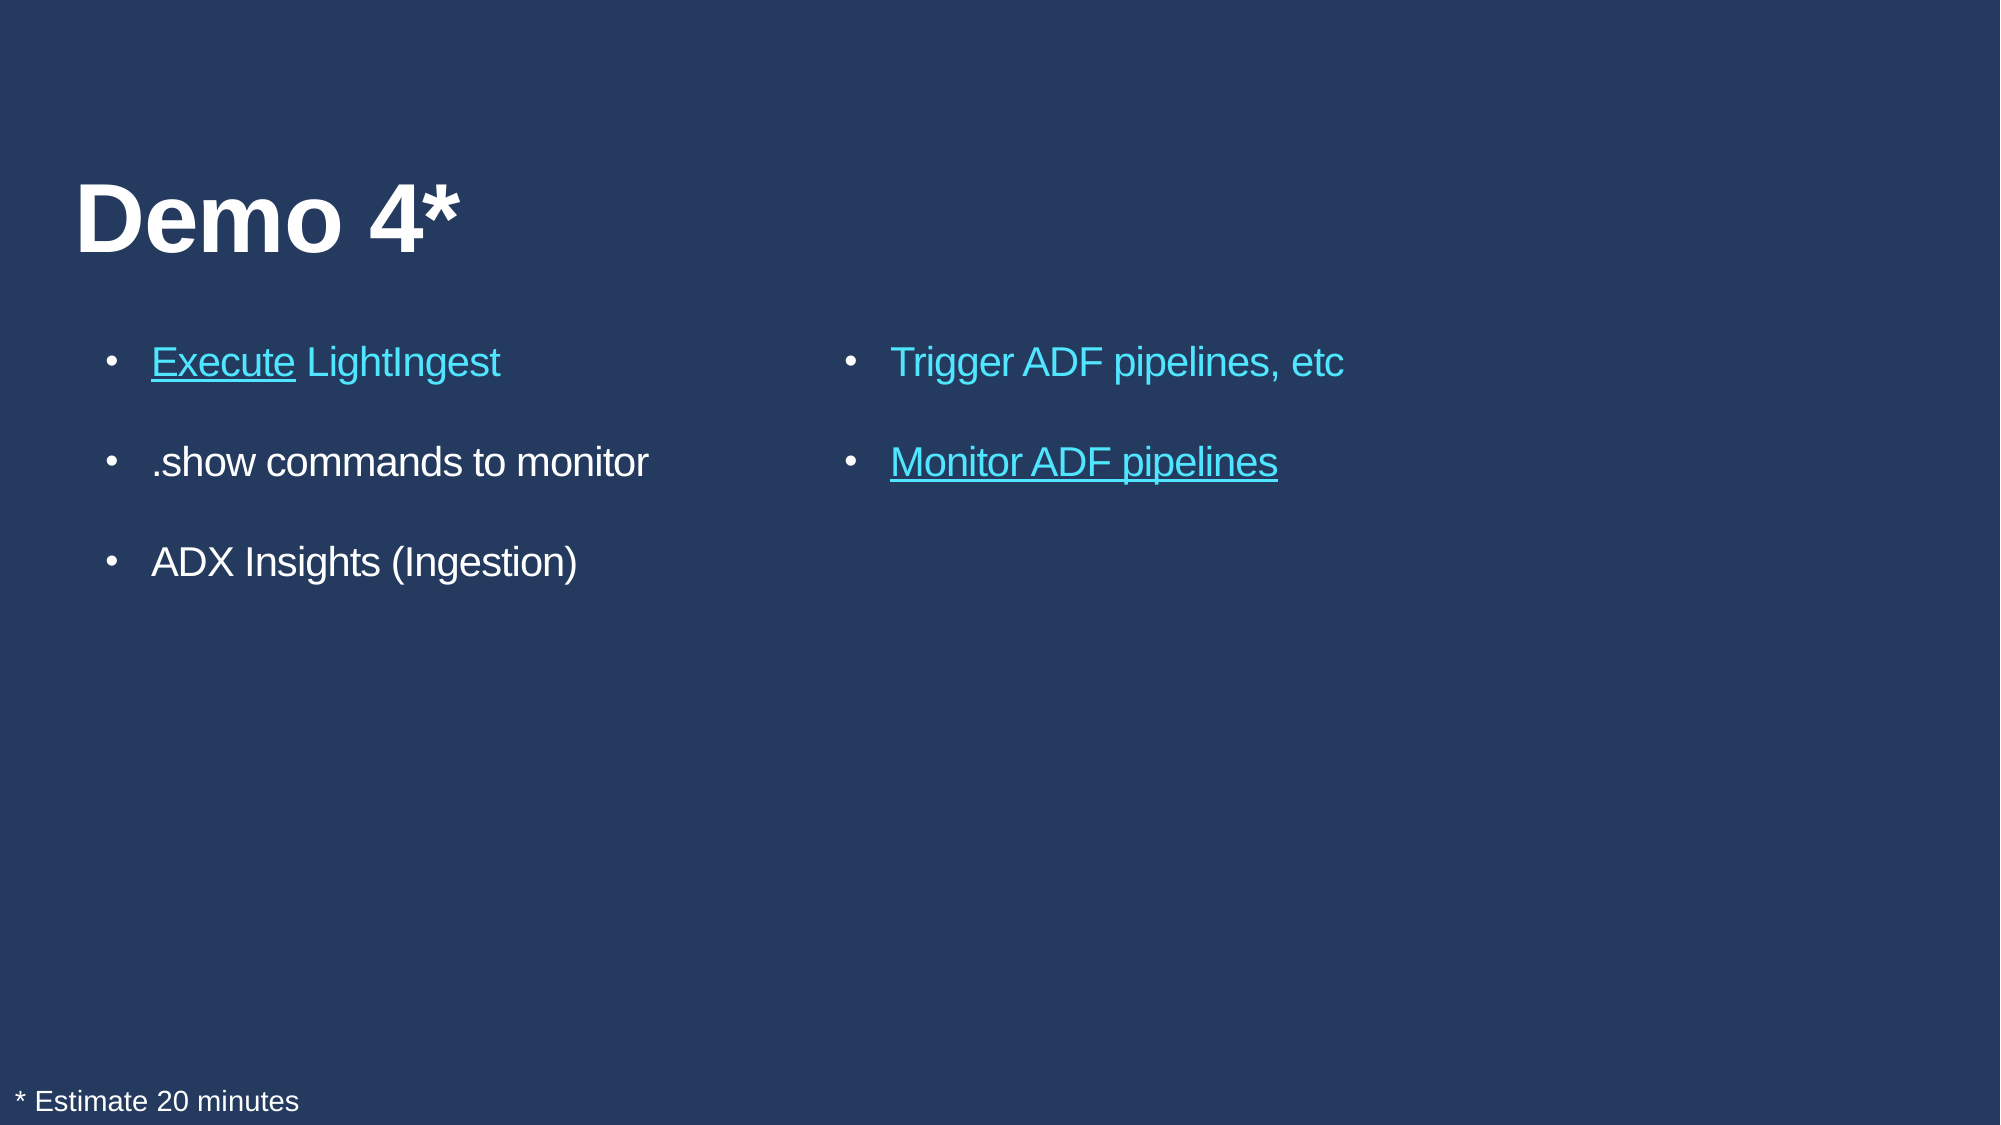

# Demo 4*
Execute LightIngest

.show commands to monitor

ADX Insights (Ingestion)
Trigger ADF pipelines, etc

Monitor ADF pipelines

* Estimate 20 minutes